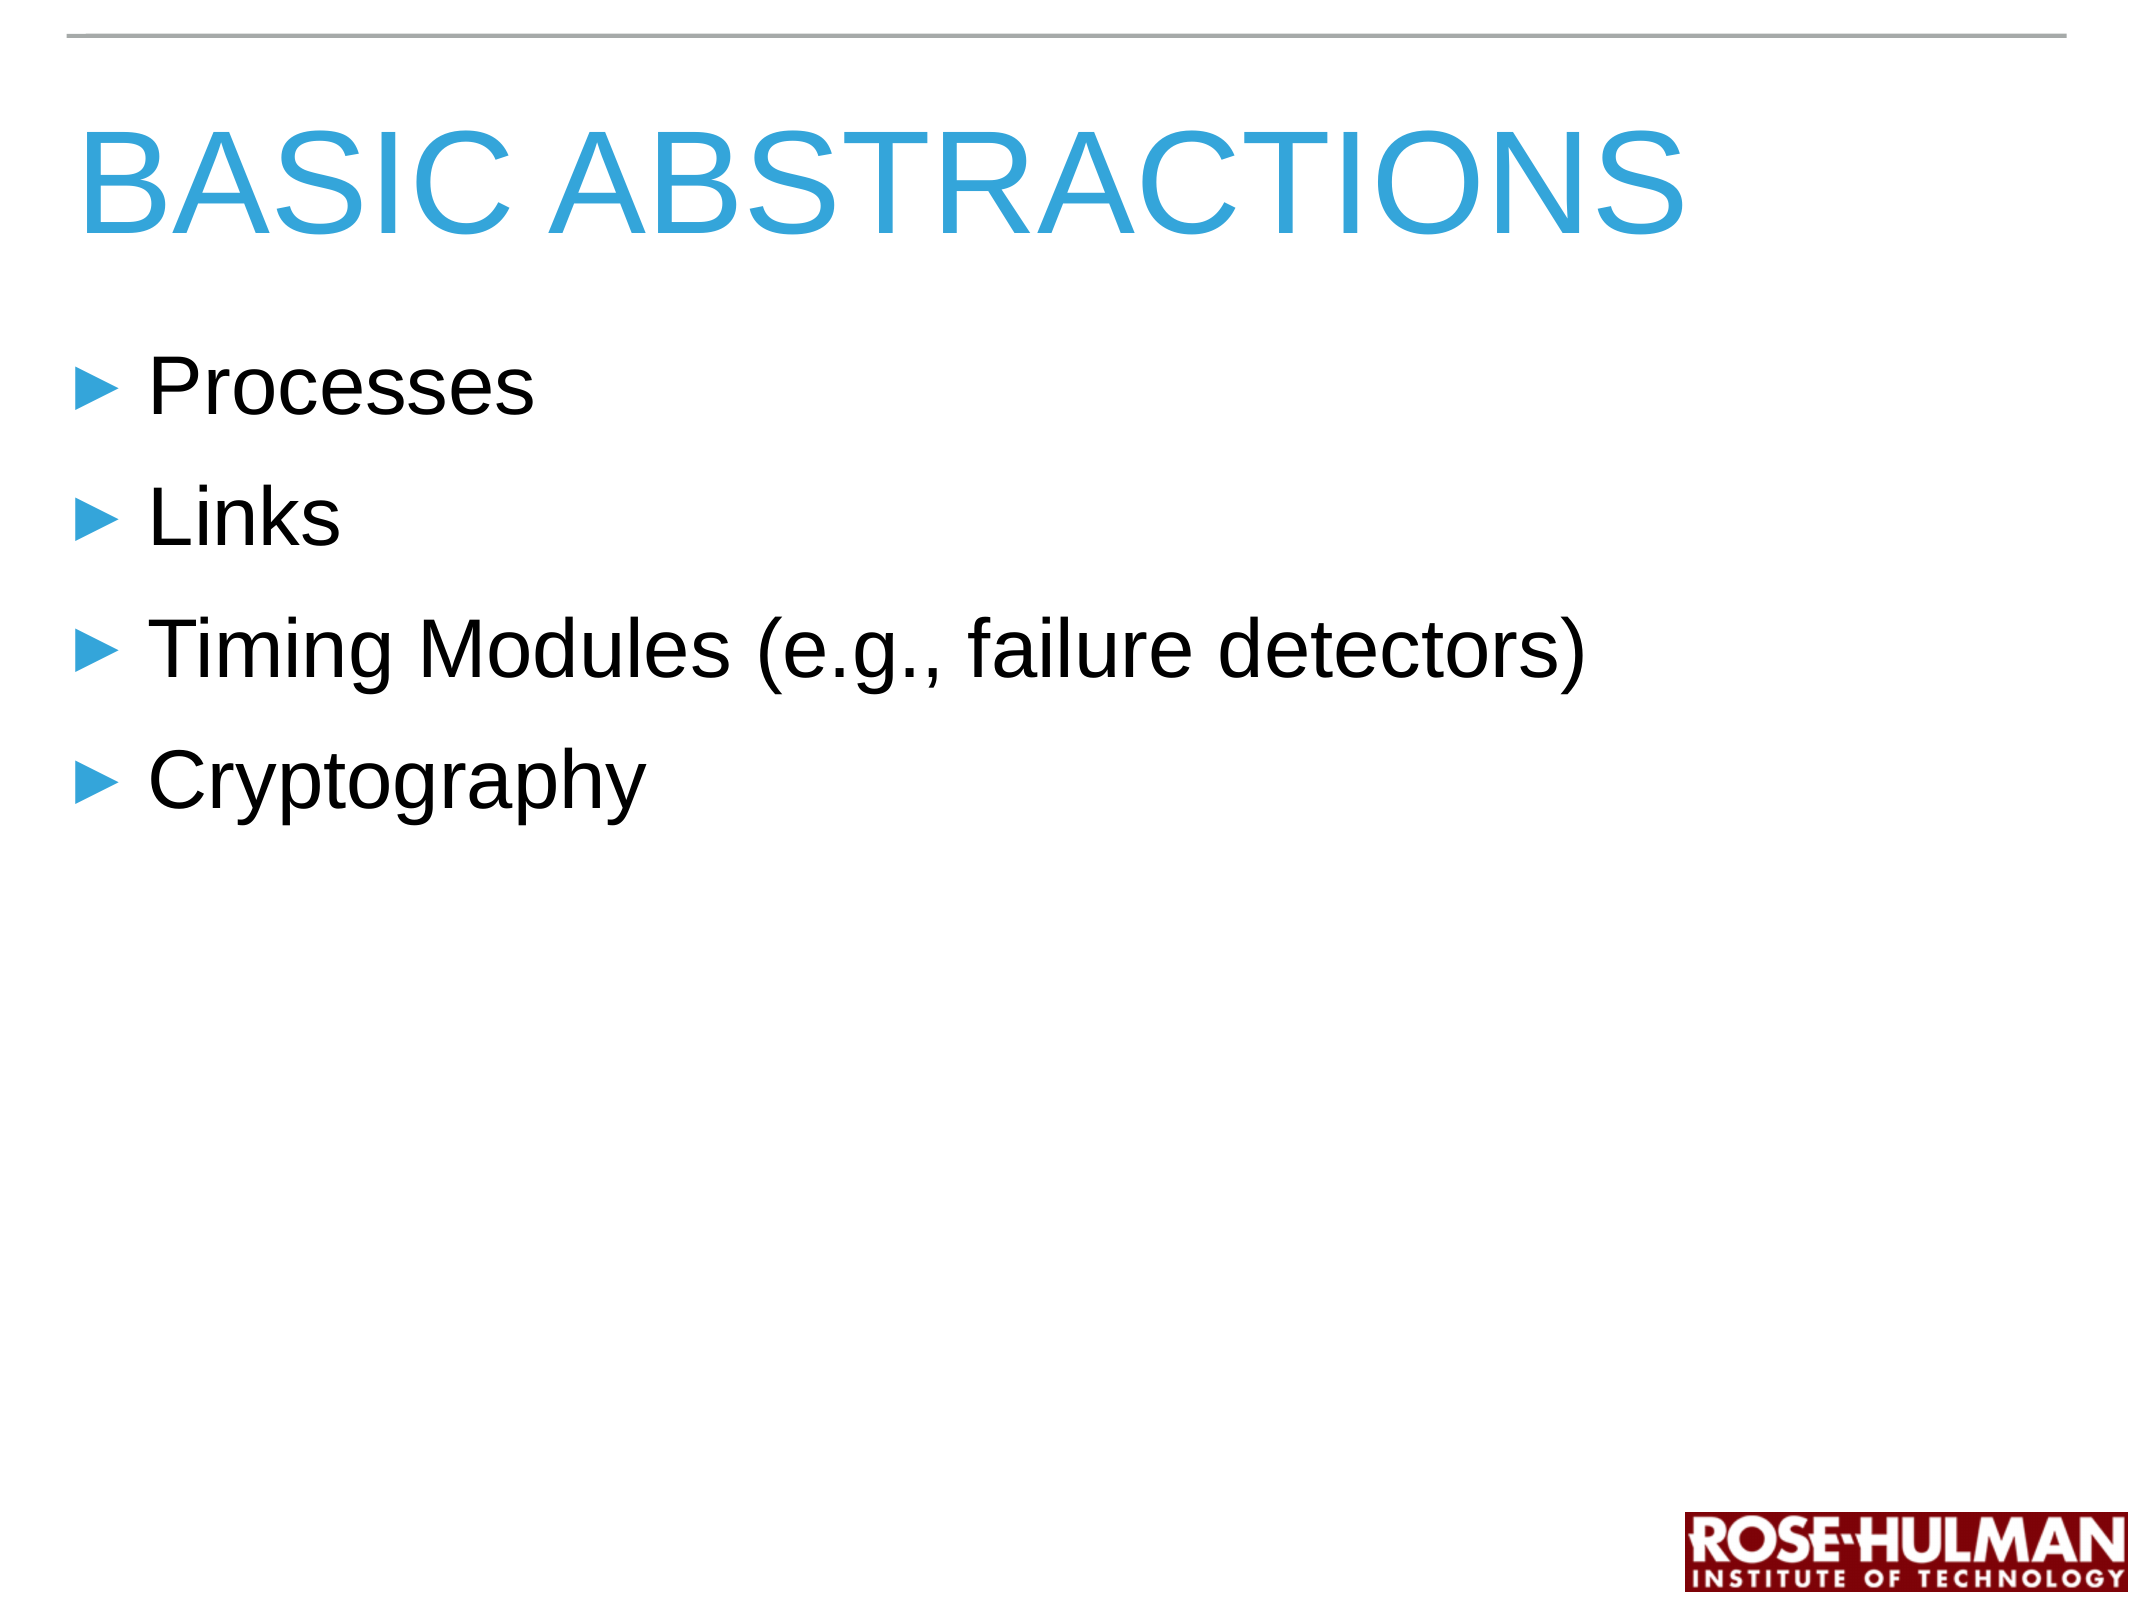

# basic Abstractions
Processes
Links
Timing Modules (e.g., failure detectors)
Cryptography
24